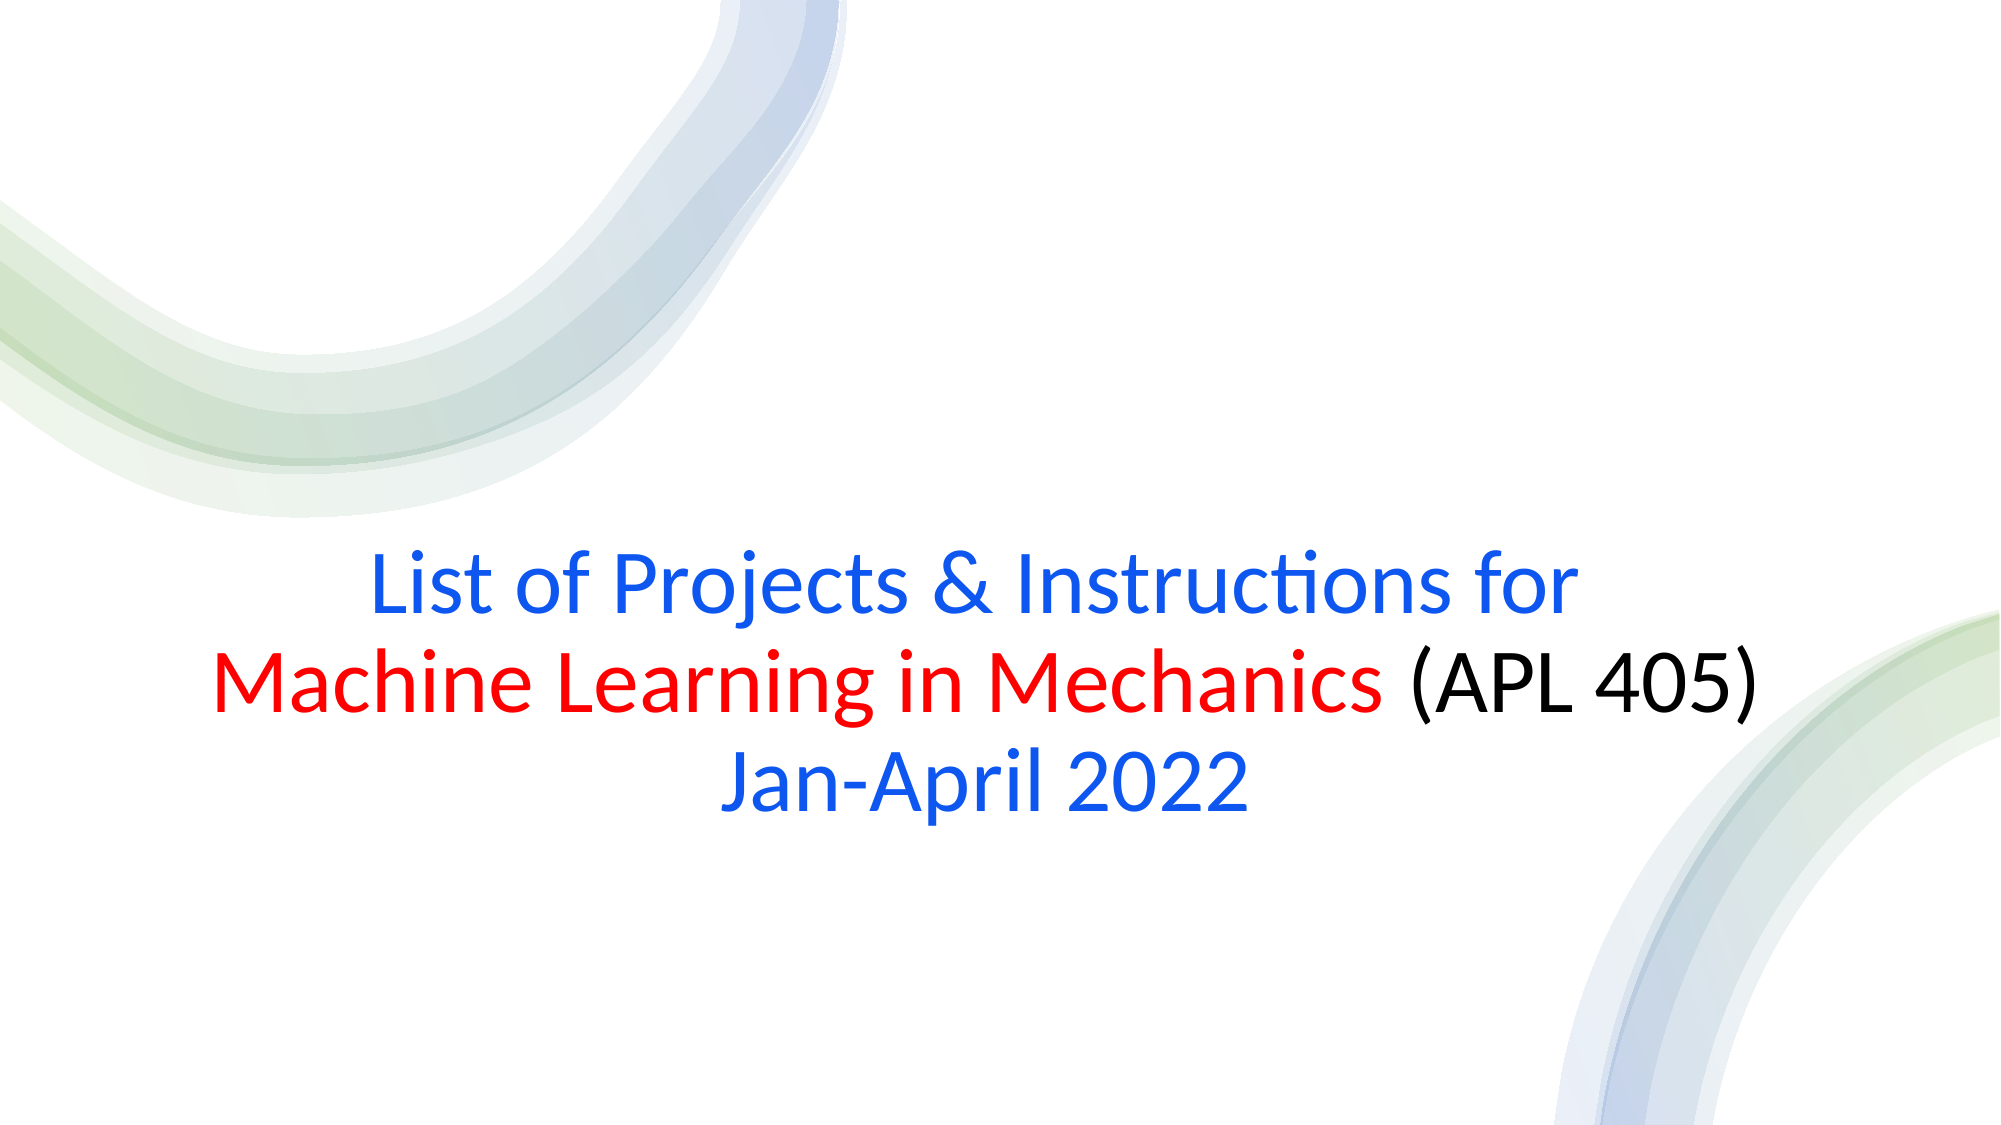

# List of Projects & Instructions for Machine Learning in Mechanics (APL 405) Jan-April 2022